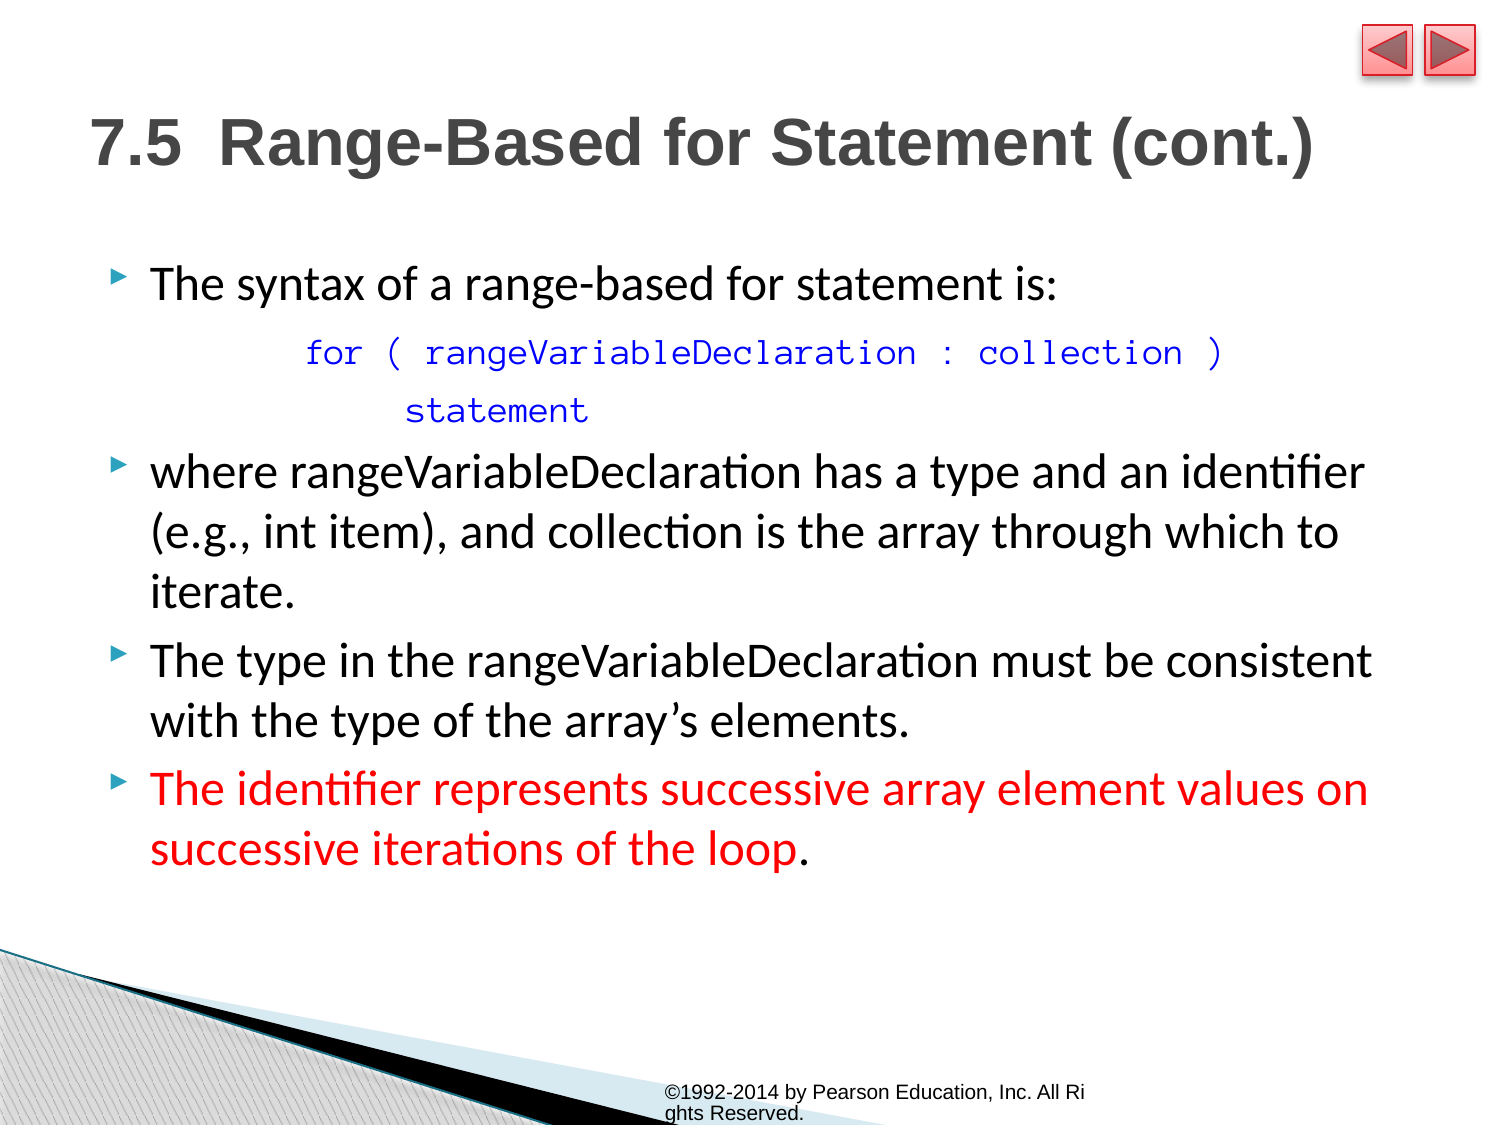

# 7.5  Range-Based for Statement (cont.)
The syntax of a range-based for statement is:
	for ( rangeVariableDeclaration : collection )
	     statement
where rangeVariableDeclaration has a type and an identifier (e.g., int item), and collection is the array through which to iterate.
The type in the rangeVariableDeclaration must be consistent with the type of the array’s elements.
The identifier represents successive array element values on successive iterations of the loop.
©1992-2014 by Pearson Education, Inc. All Rights Reserved.